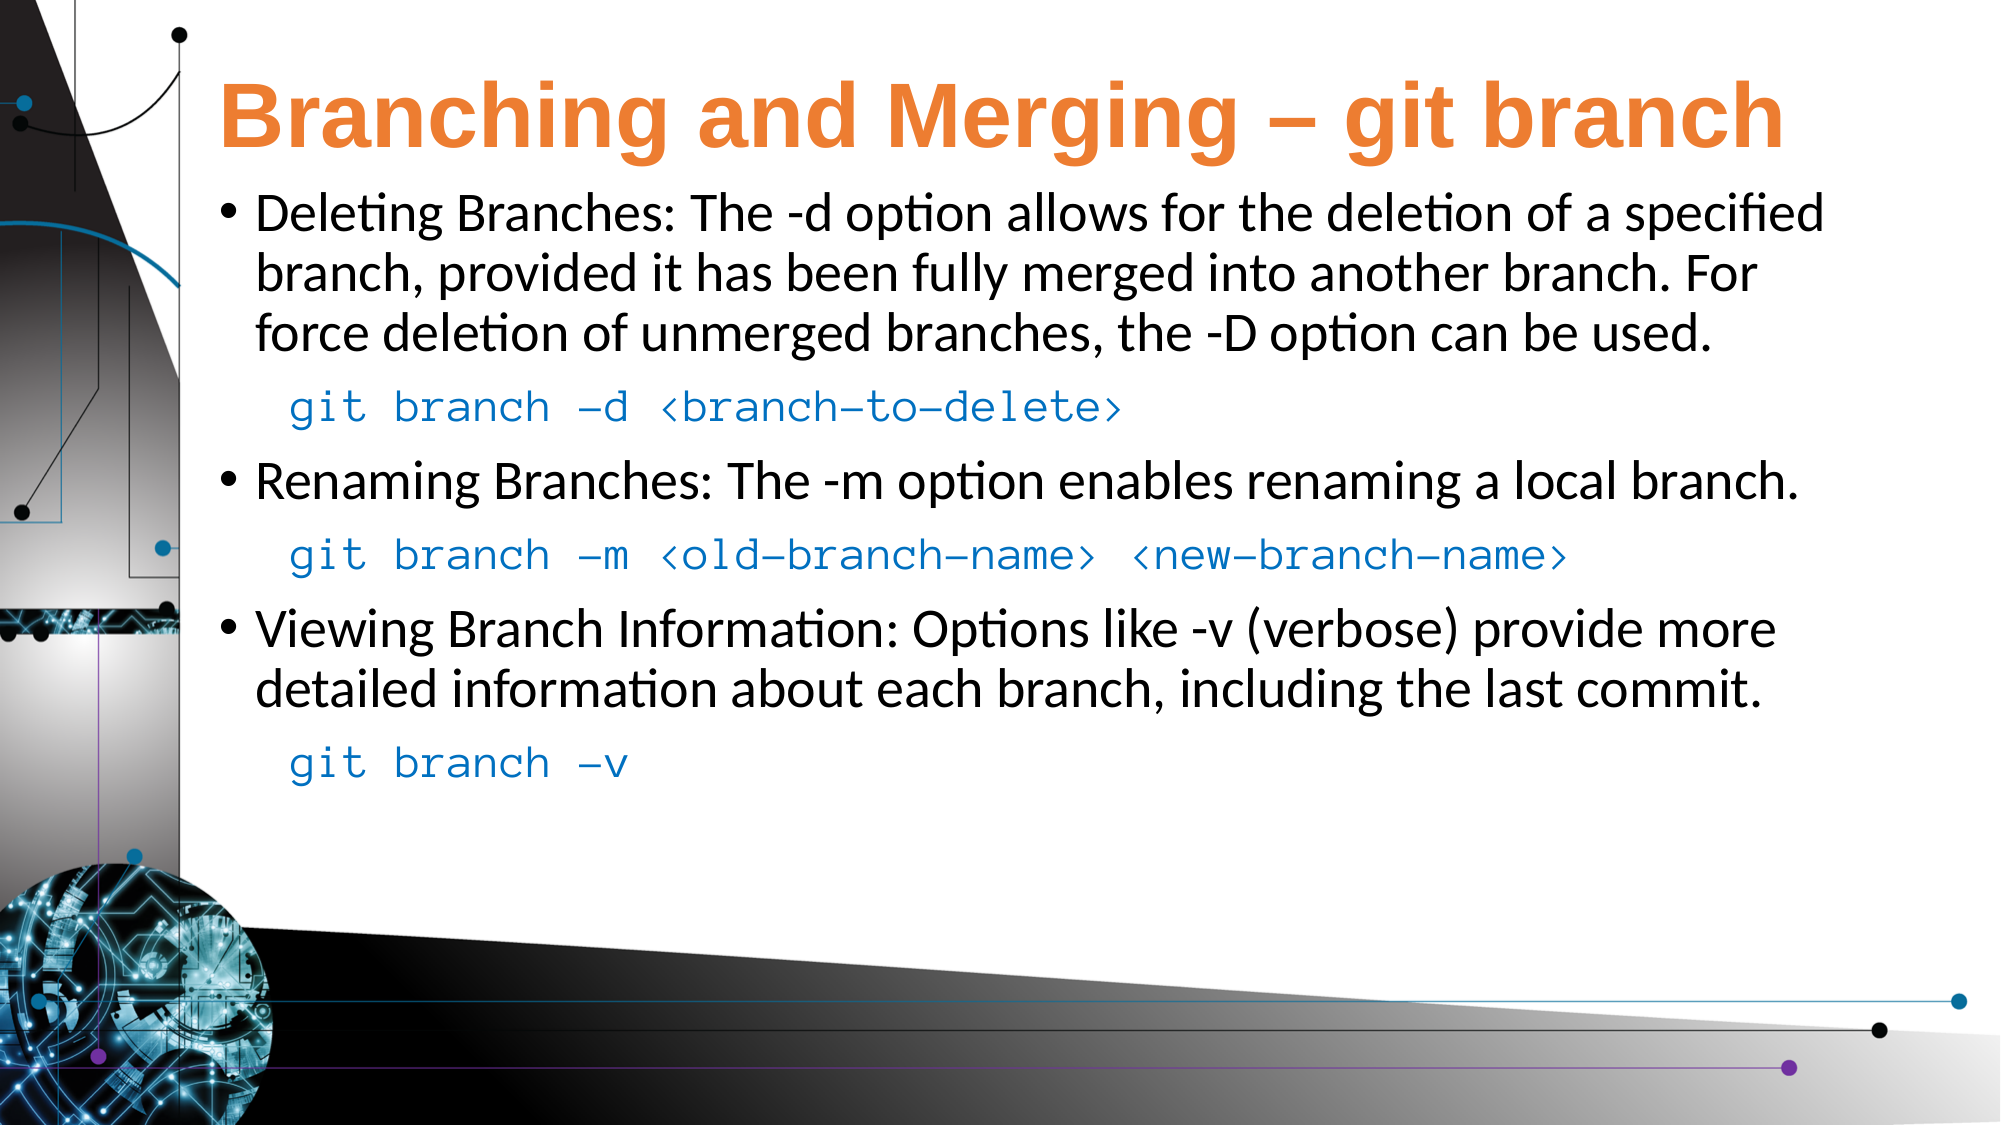

# Branching and Merging – git branch
Deleting Branches: The -d option allows for the deletion of a specified branch, provided it has been fully merged into another branch. For force deletion of unmerged branches, the -D option can be used.
git branch -d <branch-to-delete>
Renaming Branches: The -m option enables renaming a local branch.
git branch -m <old-branch-name> <new-branch-name>
Viewing Branch Information: Options like -v (verbose) provide more detailed information about each branch, including the last commit.
git branch -v